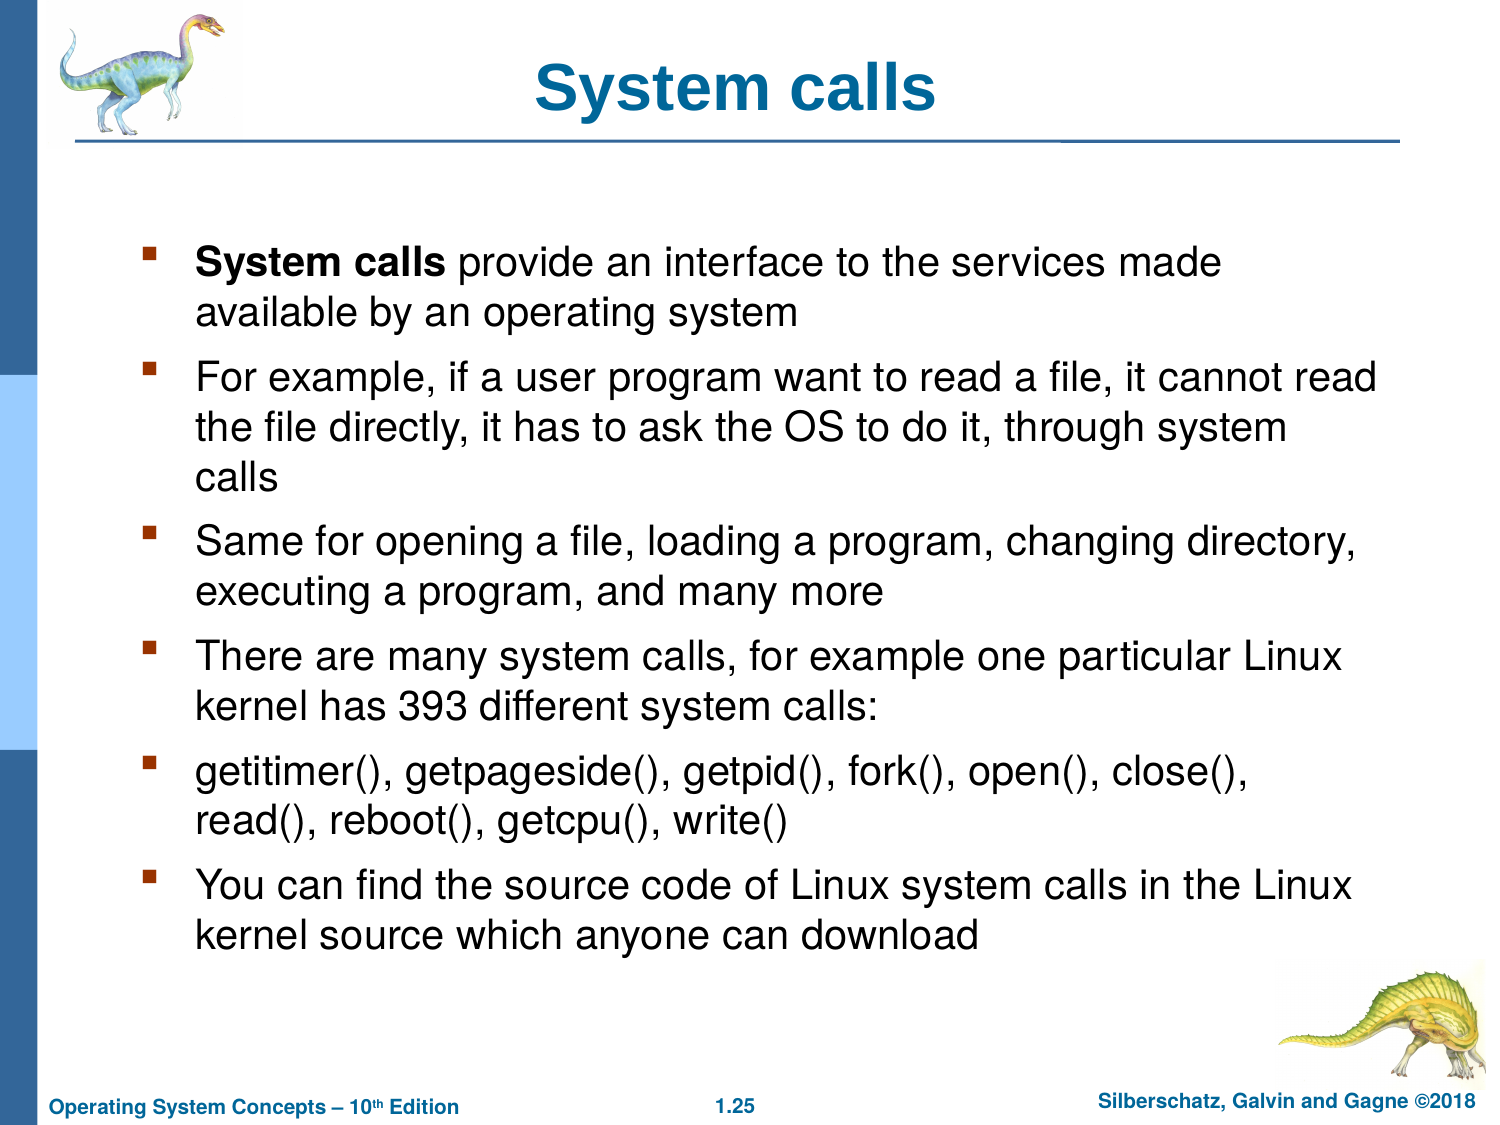

# System calls
System calls provide an interface to the services made available by an operating system
For example, if a user program want to read a file, it cannot read the file directly, it has to ask the OS to do it, through system calls
Same for opening a file, loading a program, changing directory, executing a program, and many more
There are many system calls, for example one particular Linux kernel has 393 different system calls:
getitimer(), getpageside(), getpid(), fork(), open(), close(), read(), reboot(), getcpu(), write()
You can find the source code of Linux system calls in the Linux kernel source which anyone can download